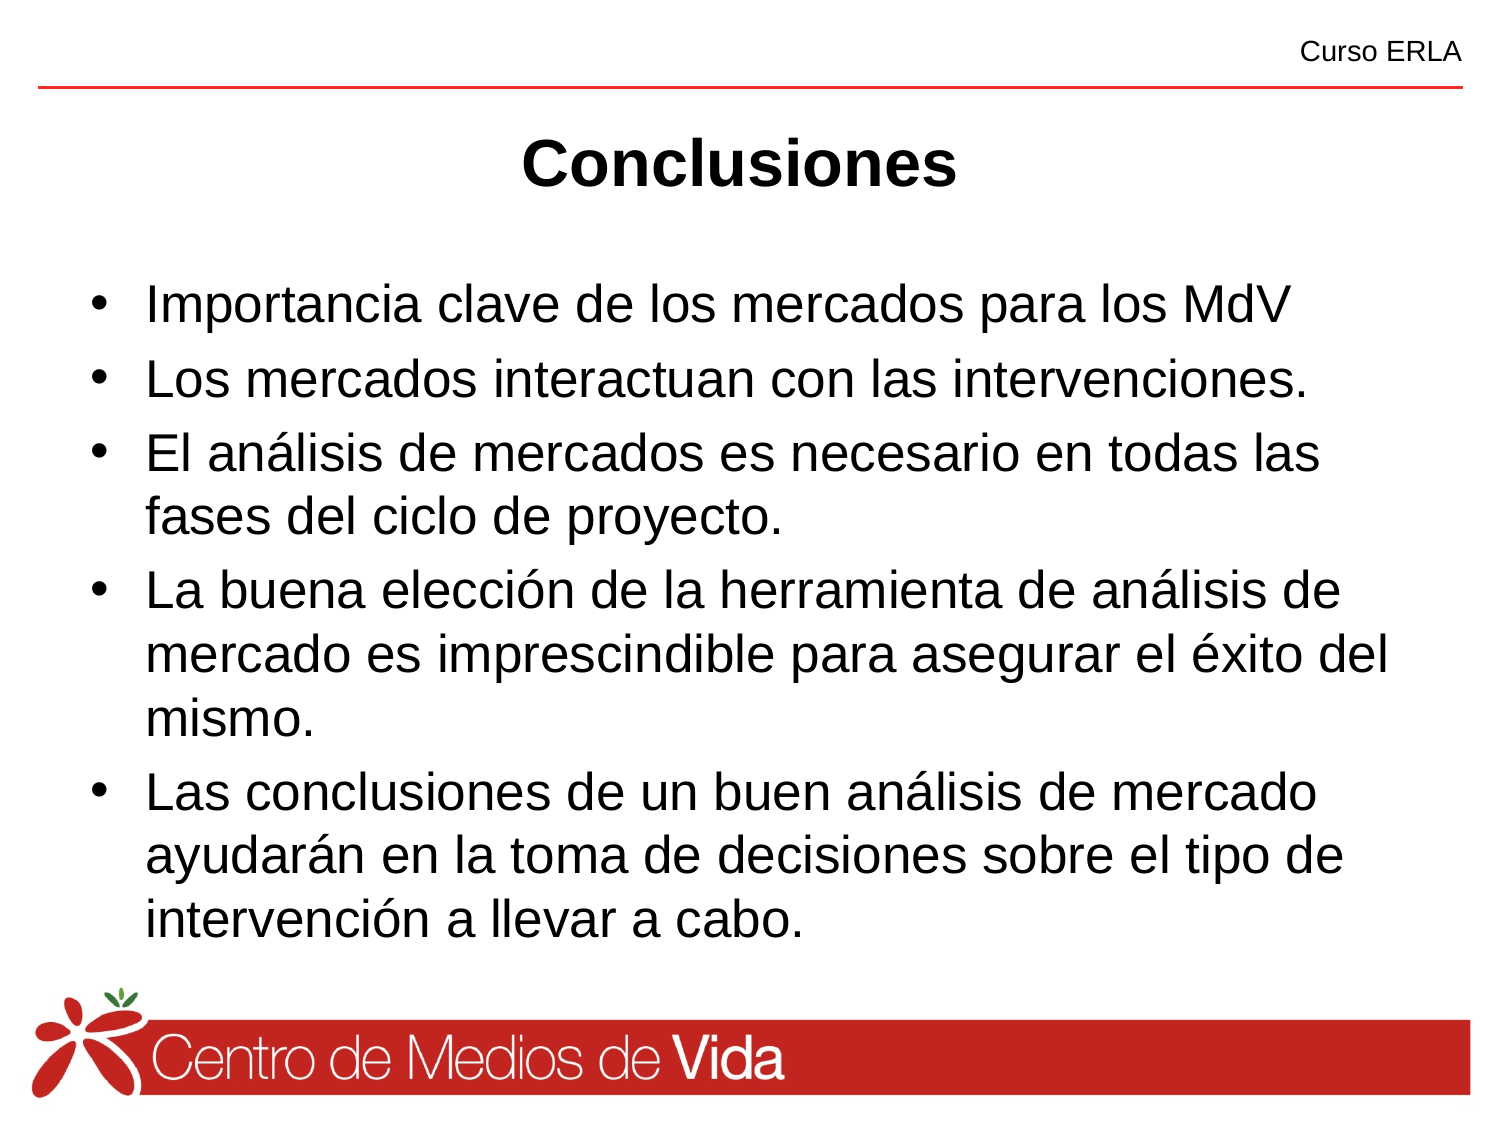

# Conclusiones
Importancia clave de los mercados para los MdV
Los mercados interactuan con las intervenciones.
El análisis de mercados es necesario en todas las fases del ciclo de proyecto.
La buena elección de la herramienta de análisis de mercado es imprescindible para asegurar el éxito del mismo.
Las conclusiones de un buen análisis de mercado ayudarán en la toma de decisiones sobre el tipo de intervención a llevar a cabo.